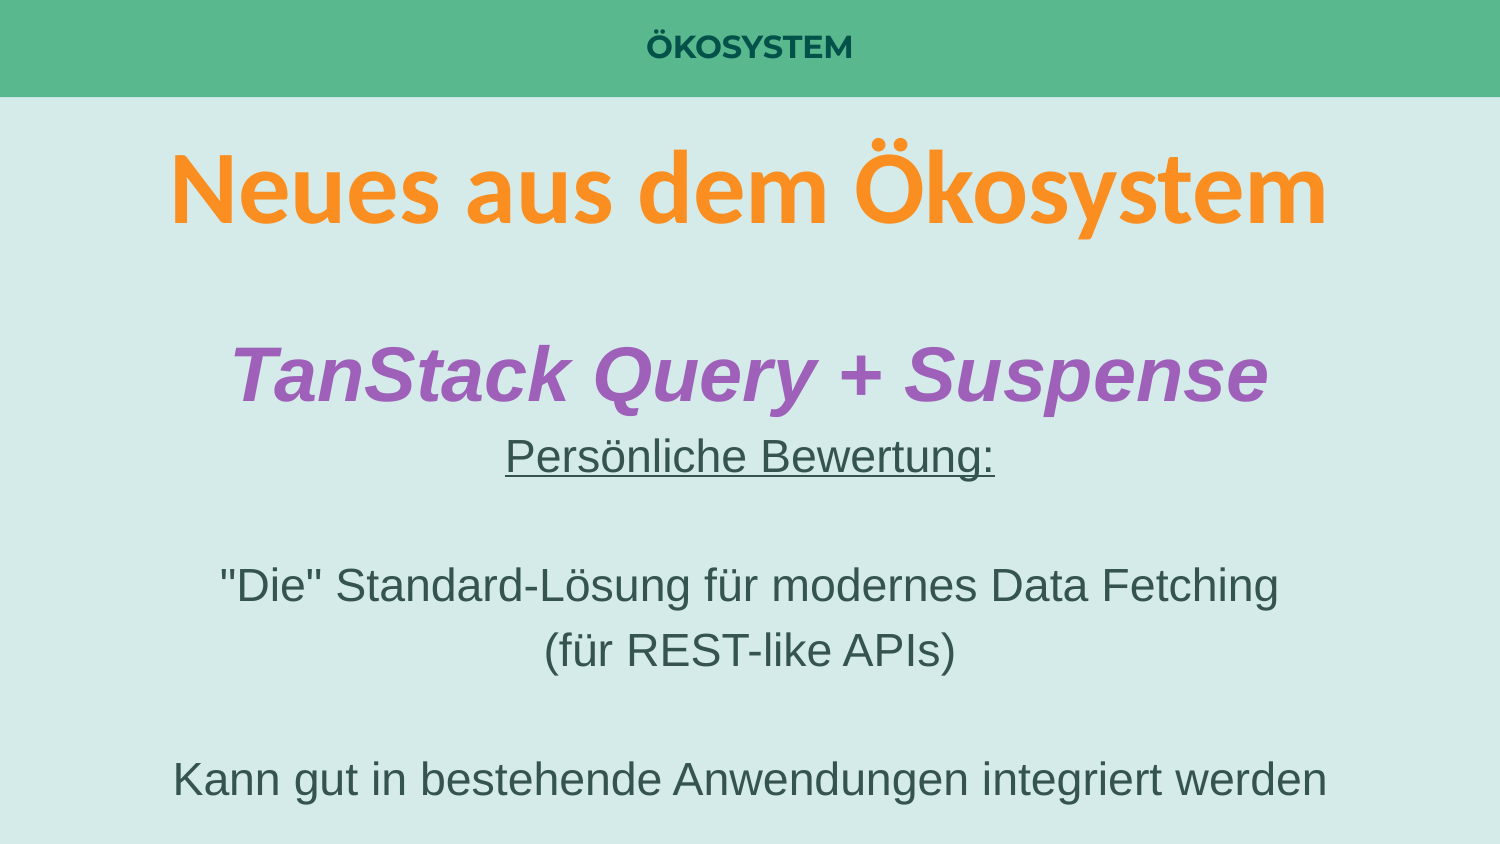

# Ökosystem
Neues aus dem Ökosystem

TanStack Query + Suspense
Persönliche Bewertung:

"Die" Standard-Lösung für modernes Data Fetching
(für REST-like APIs)

Kann gut in bestehende Anwendungen integriert werden